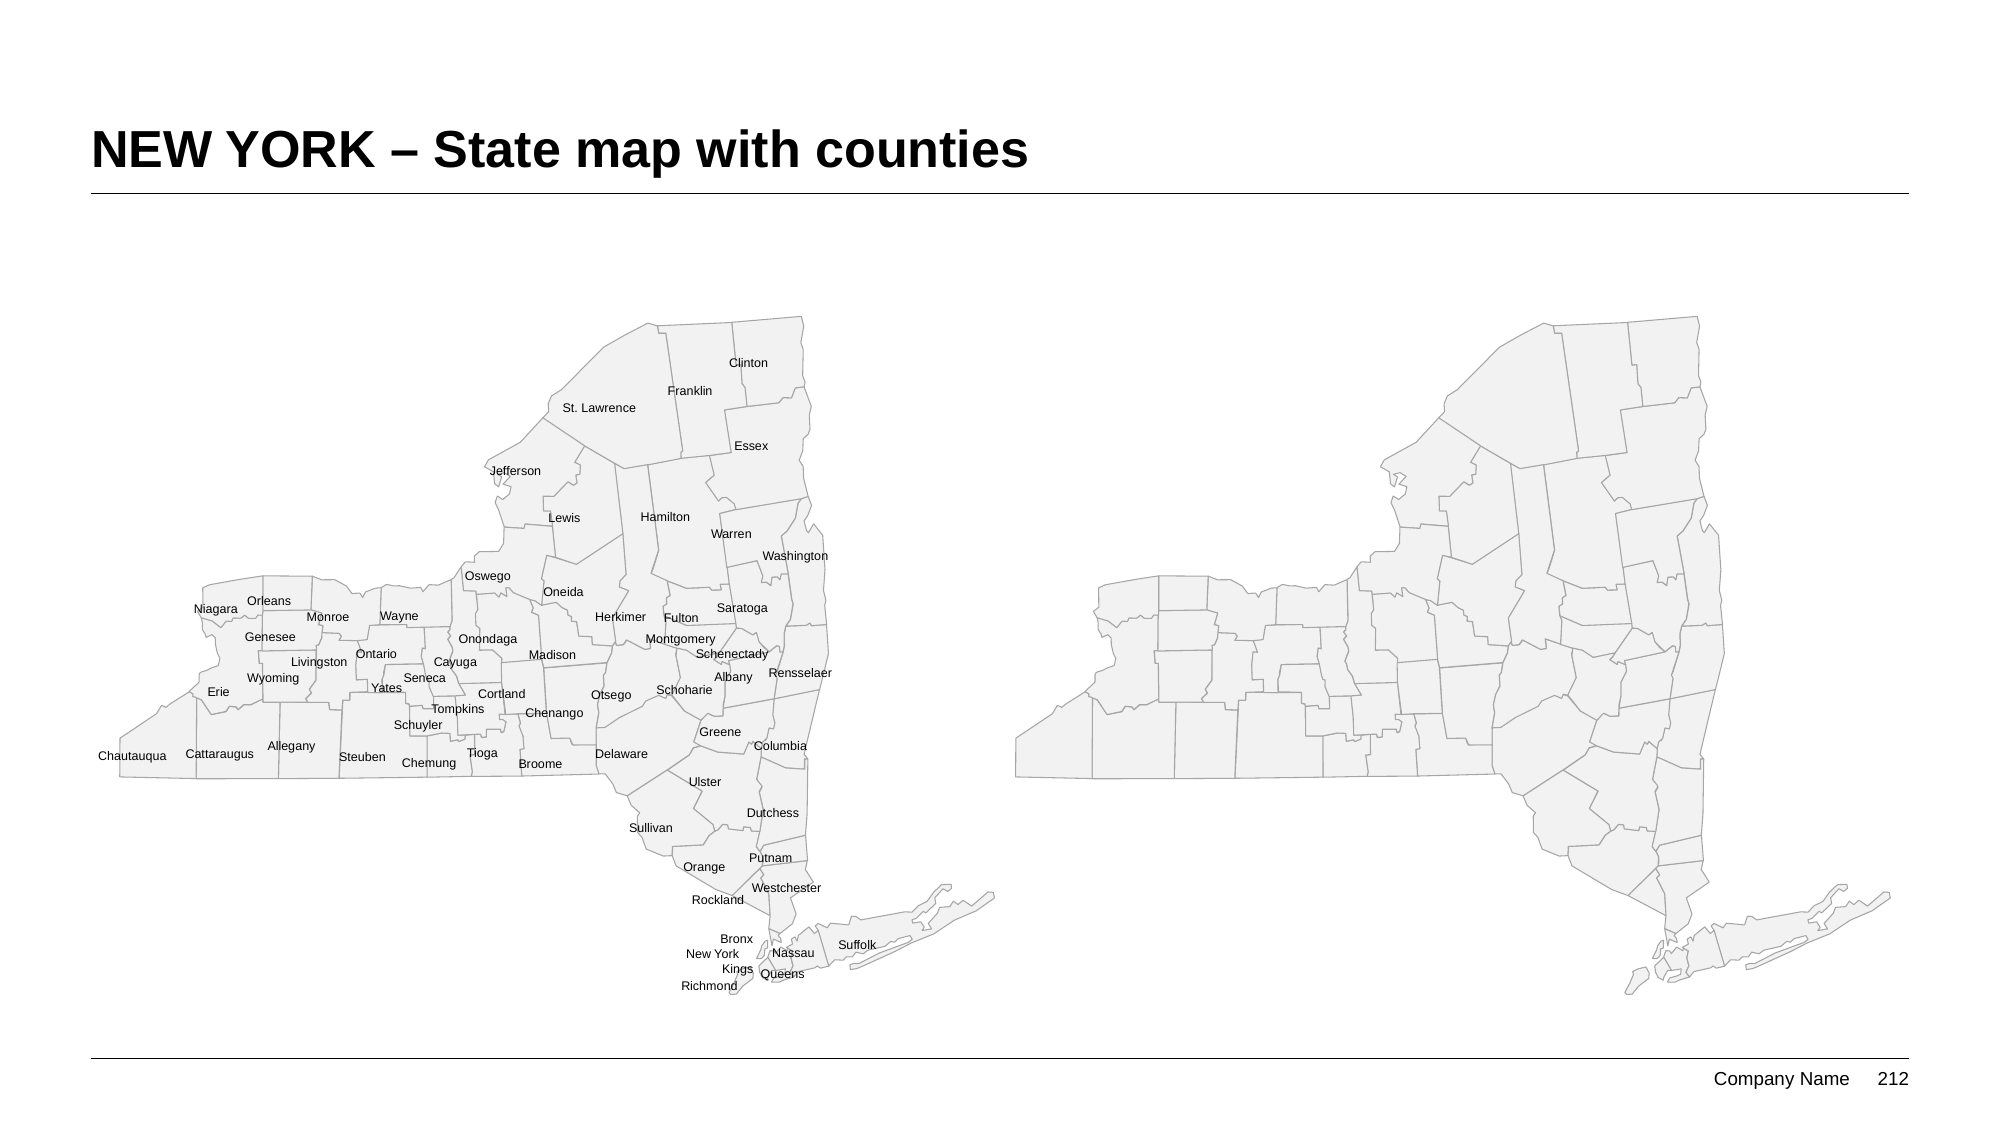

# NEW YORK – State map with counties

Clinton
Franklin
St. Lawrence
Essex
Jefferson
Hamilton
Lewis
Warren
Washington
Oswego
Oneida
Orleans
Saratoga
Niagara
Wayne
Monroe
Herkimer
Fulton
Genesee
Onondaga
Montgomery
Schenectady
Ontario
Madison
Cayuga
Livingston
Rensselaer
Albany
Wyoming
Seneca
Yates
Schoharie
Erie
Cortland
Otsego
Tompkins
Chenango
Schuyler
Greene
Allegany
Columbia
Tioga
Cattaraugus
Delaware
Chautauqua
Steuben
Chemung
Broome
Ulster
Dutchess
Sullivan
Putnam
Orange
Westchester
Rockland
Bronx
Suffolk
Nassau
New York
Kings
Queens
Richmond